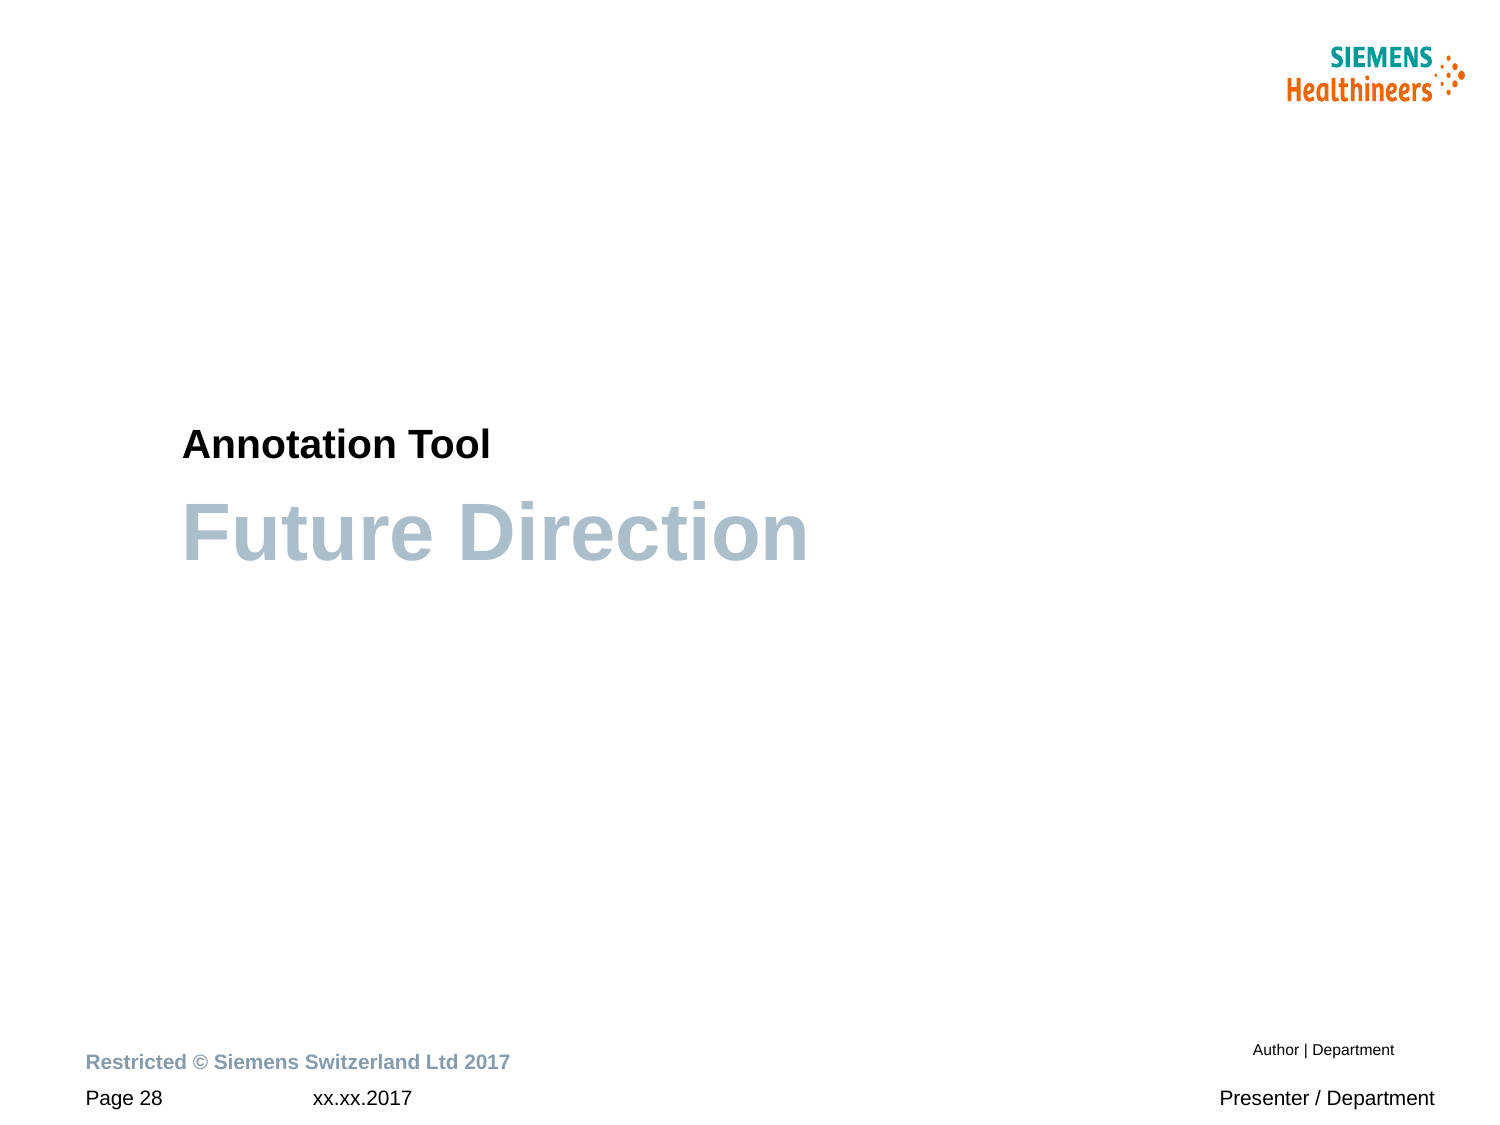

# Annotation Tool
Future Direction
Author | Department